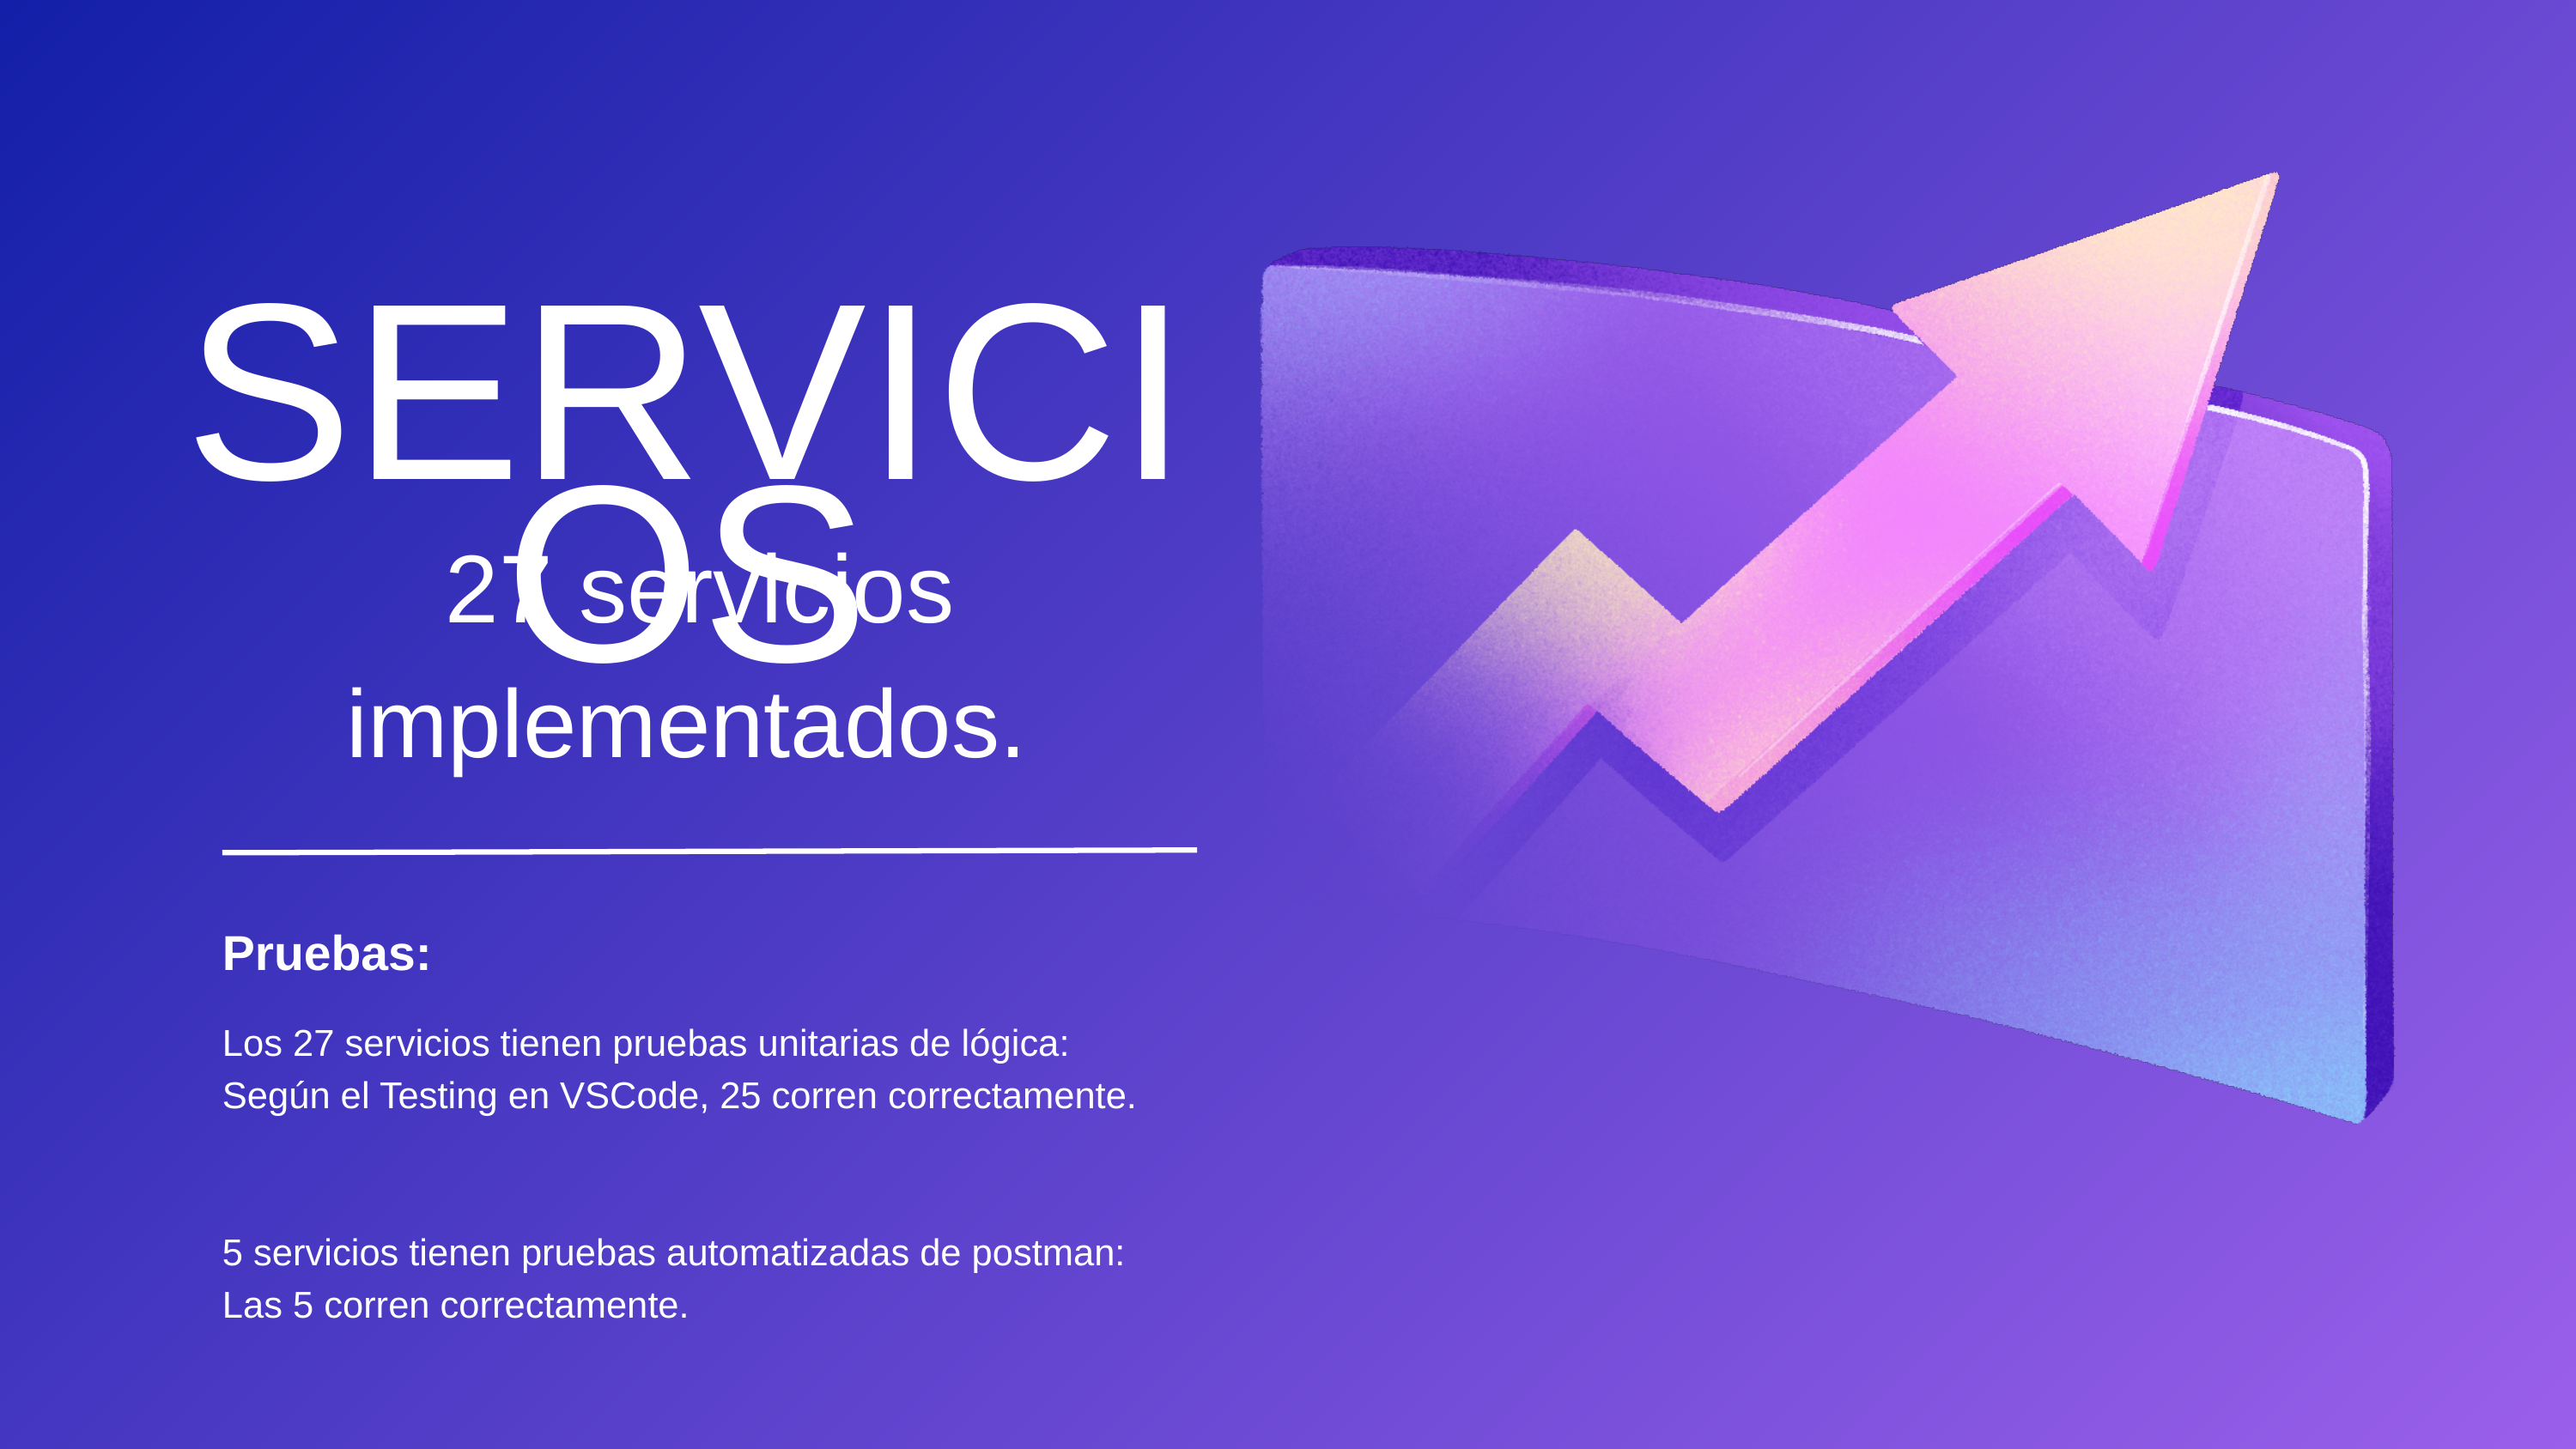

SERVICIOS
 27 servicios implementados.

Pruebas:
Los 27 servicios tienen pruebas unitarias de lógica:
Según el Testing en VSCode, 25 corren correctamente.

5 servicios tienen pruebas automatizadas de postman:
Las 5 corren correctamente.